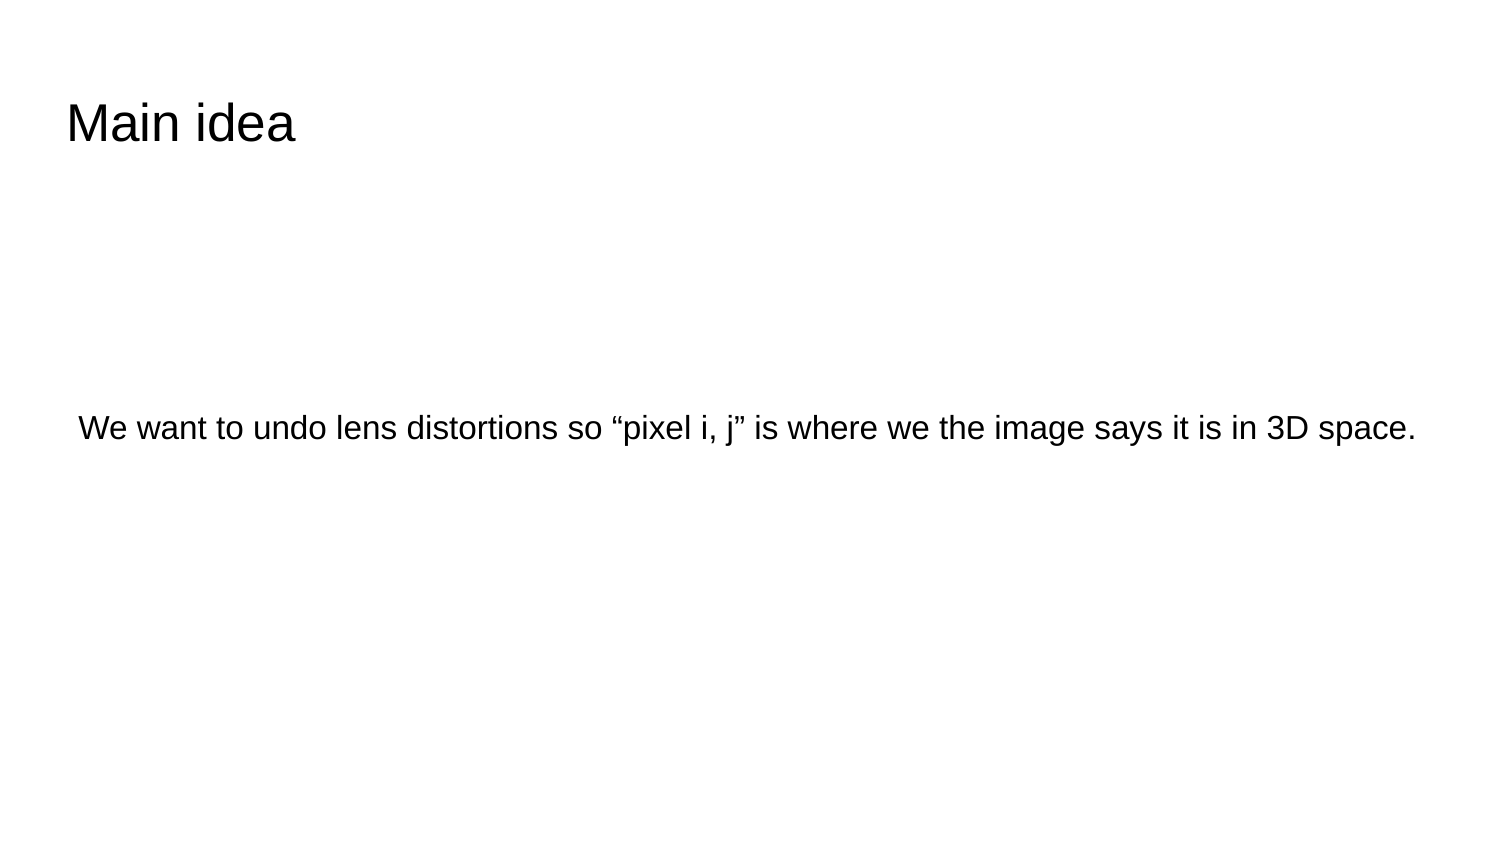

# Main idea
We want to undo lens distortions so “pixel i, j” is where we the image says it is in 3D space.